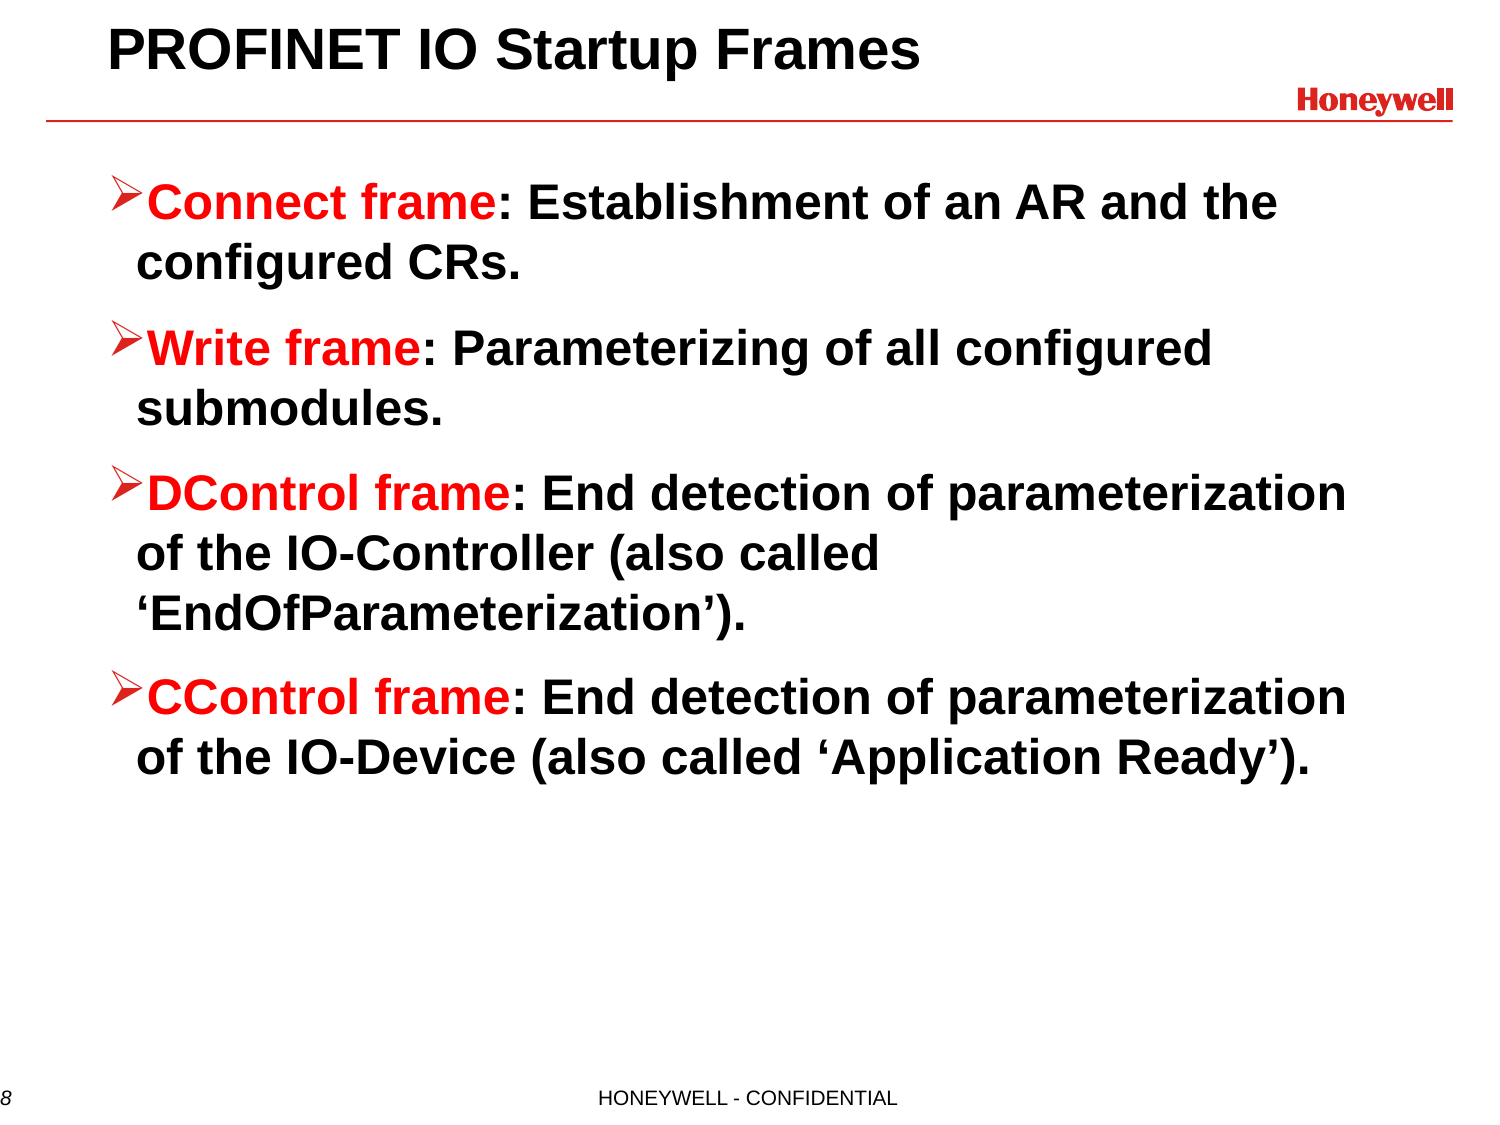

# PROFINET IO Startup Frames
Connect frame: Establishment of an AR and the configured CRs.
Write frame: Parameterizing of all configured submodules.
DControl frame: End detection of parameterization of the IO-Controller (also called ‘EndOfParameterization’).
CControl frame: End detection of parameterization of the IO-Device (also called ‘Application Ready’).